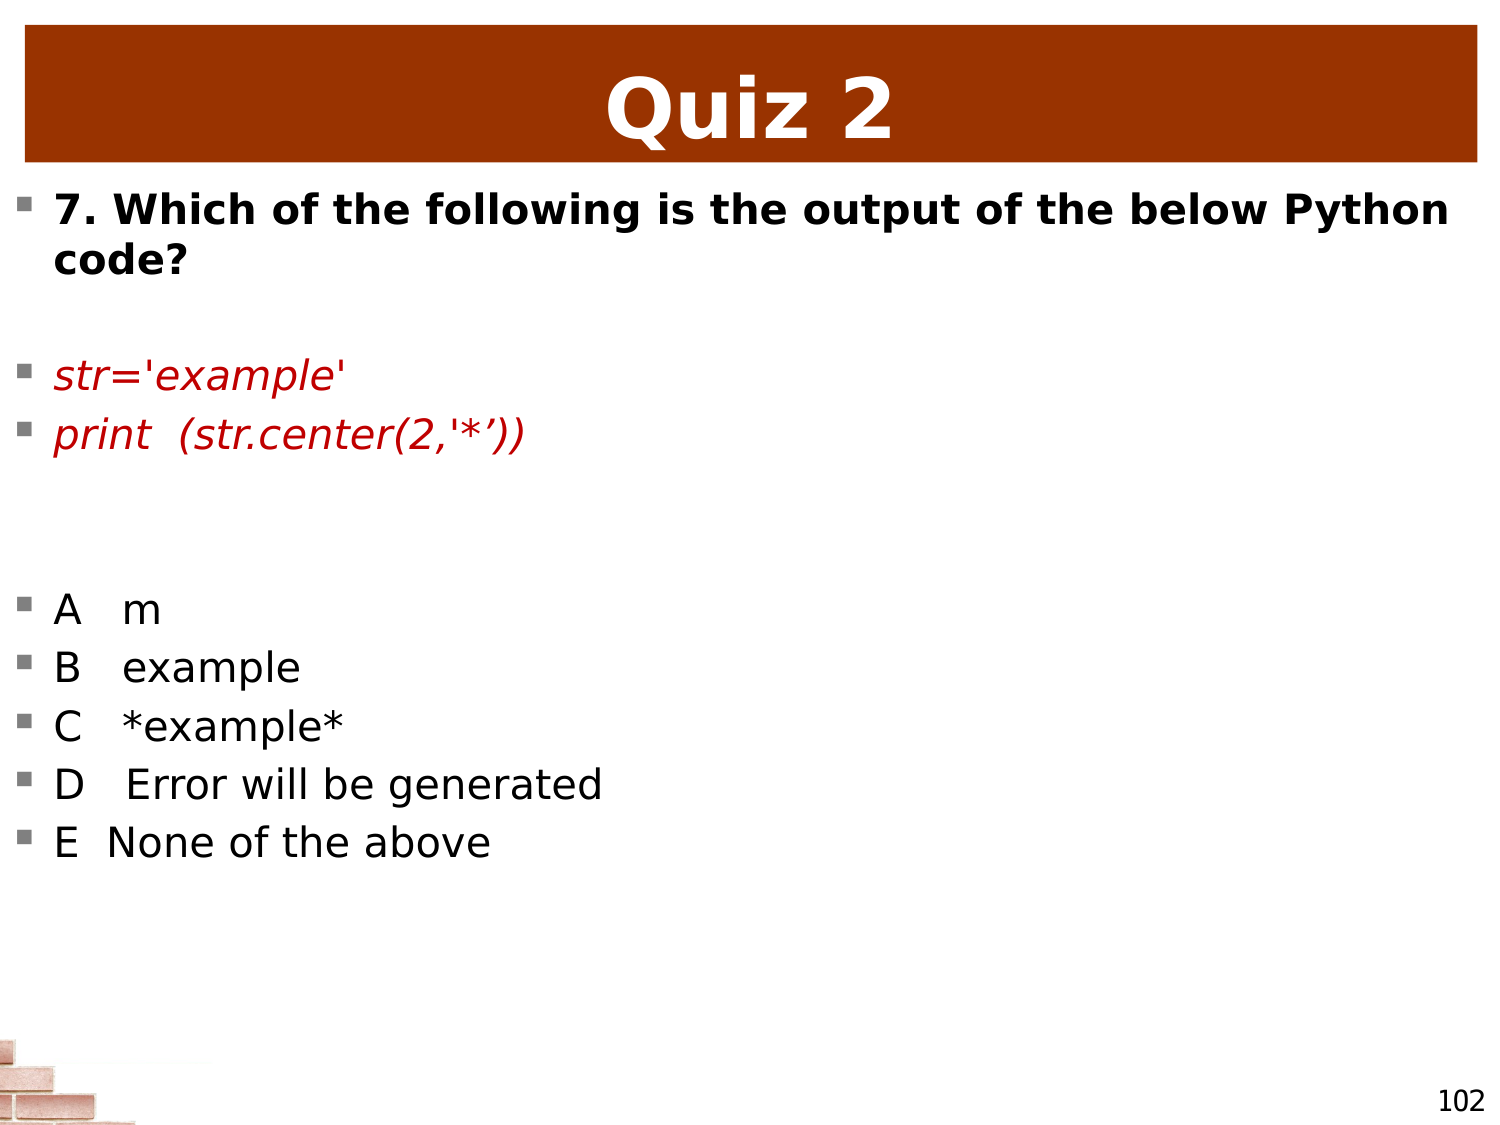

# Quiz 2
7. Which of the following is the output of the below Python code?

str='example'
print  (str.center(2,'*’))

A   m
B   example
C   *example*
D   Error will be generated
E  None of the above
102